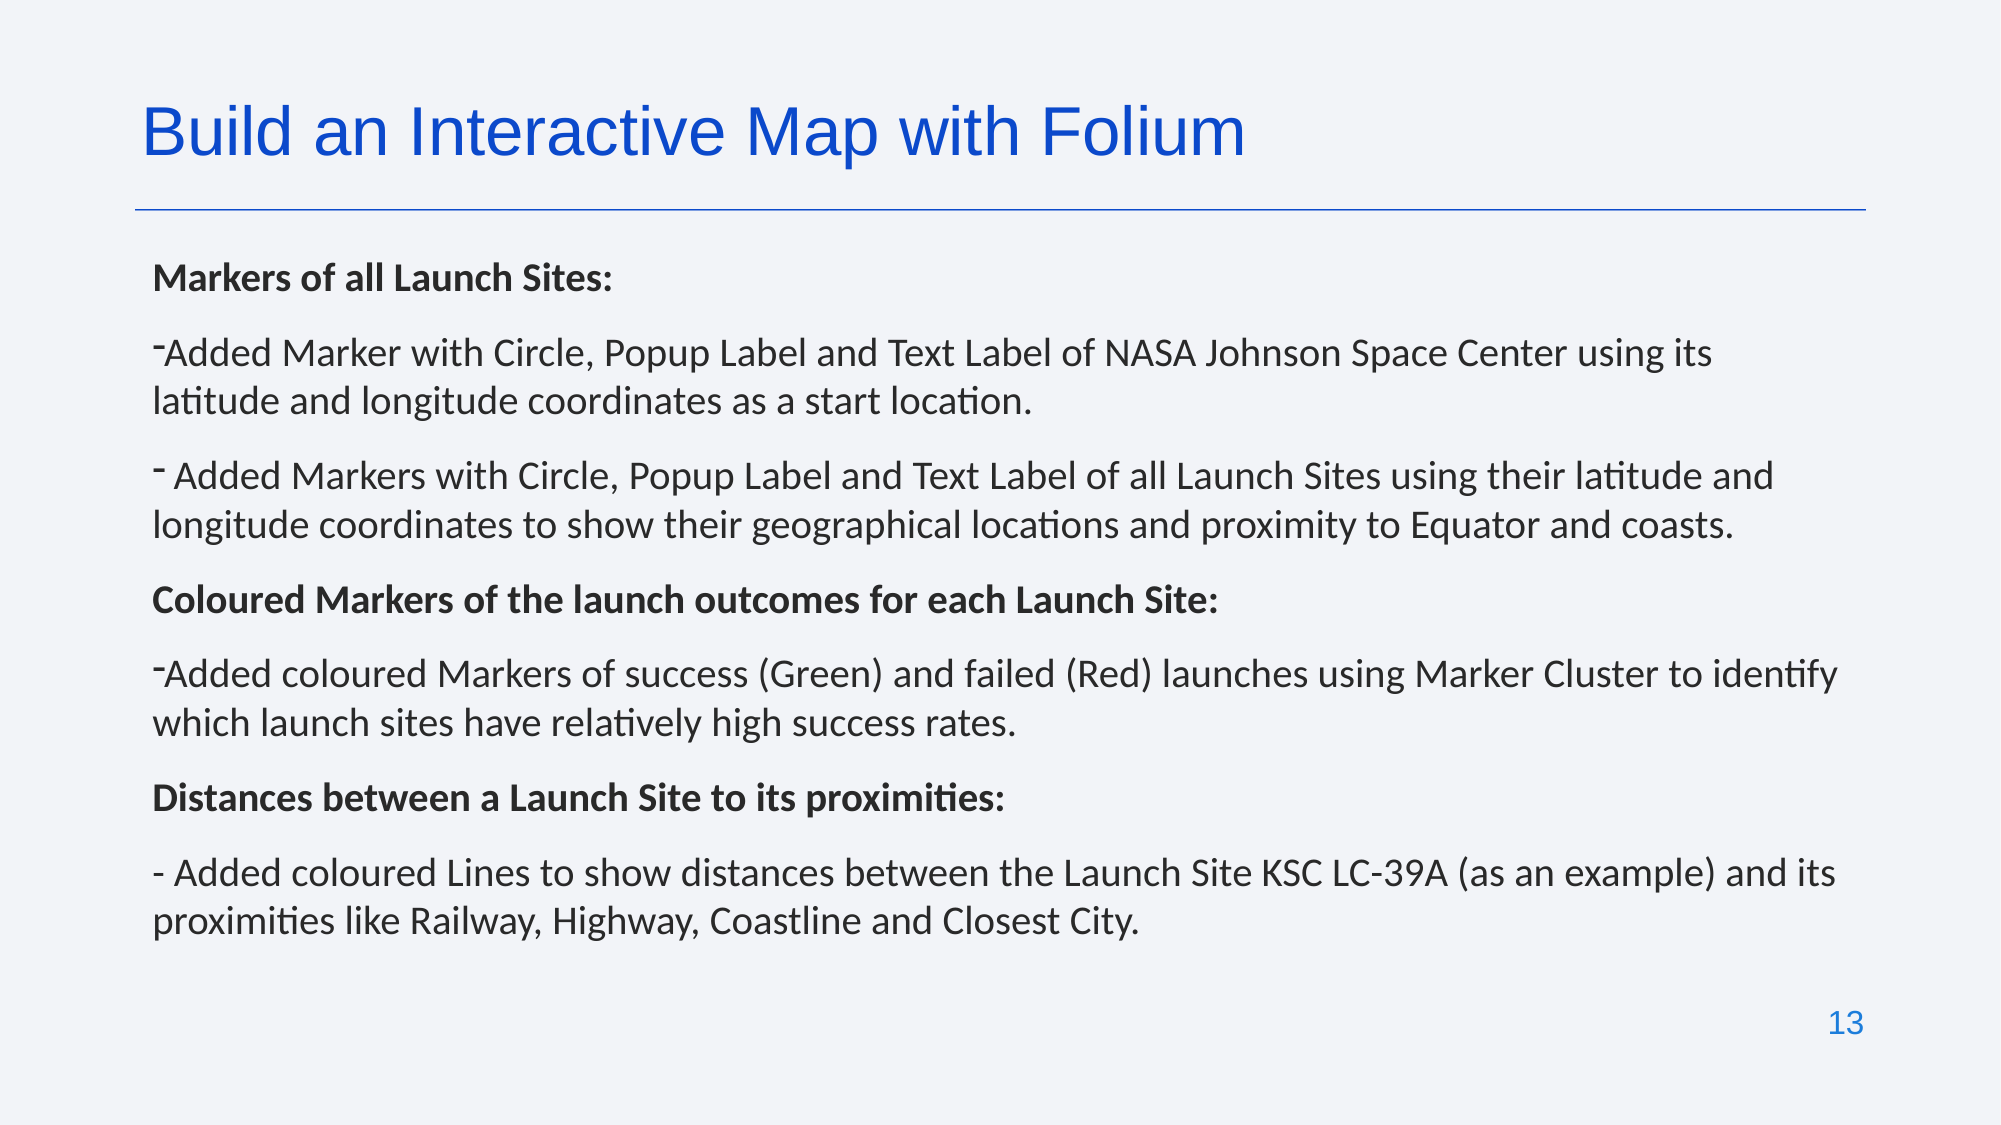

Build an Interactive Map with Folium
Markers of all Launch Sites:
Added Marker with Circle, Popup Label and Text Label of NASA Johnson Space Center using its latitude and longitude coordinates as a start location.
 Added Markers with Circle, Popup Label and Text Label of all Launch Sites using their latitude and longitude coordinates to show their geographical locations and proximity to Equator and coasts.
Coloured Markers of the launch outcomes for each Launch Site:
Added coloured Markers of success (Green) and failed (Red) launches using Marker Cluster to identify which launch sites have relatively high success rates.
Distances between a Launch Site to its proximities:
- Added coloured Lines to show distances between the Launch Site KSC LC-39A (as an example) and its proximities like Railway, Highway, Coastline and Closest City.
13